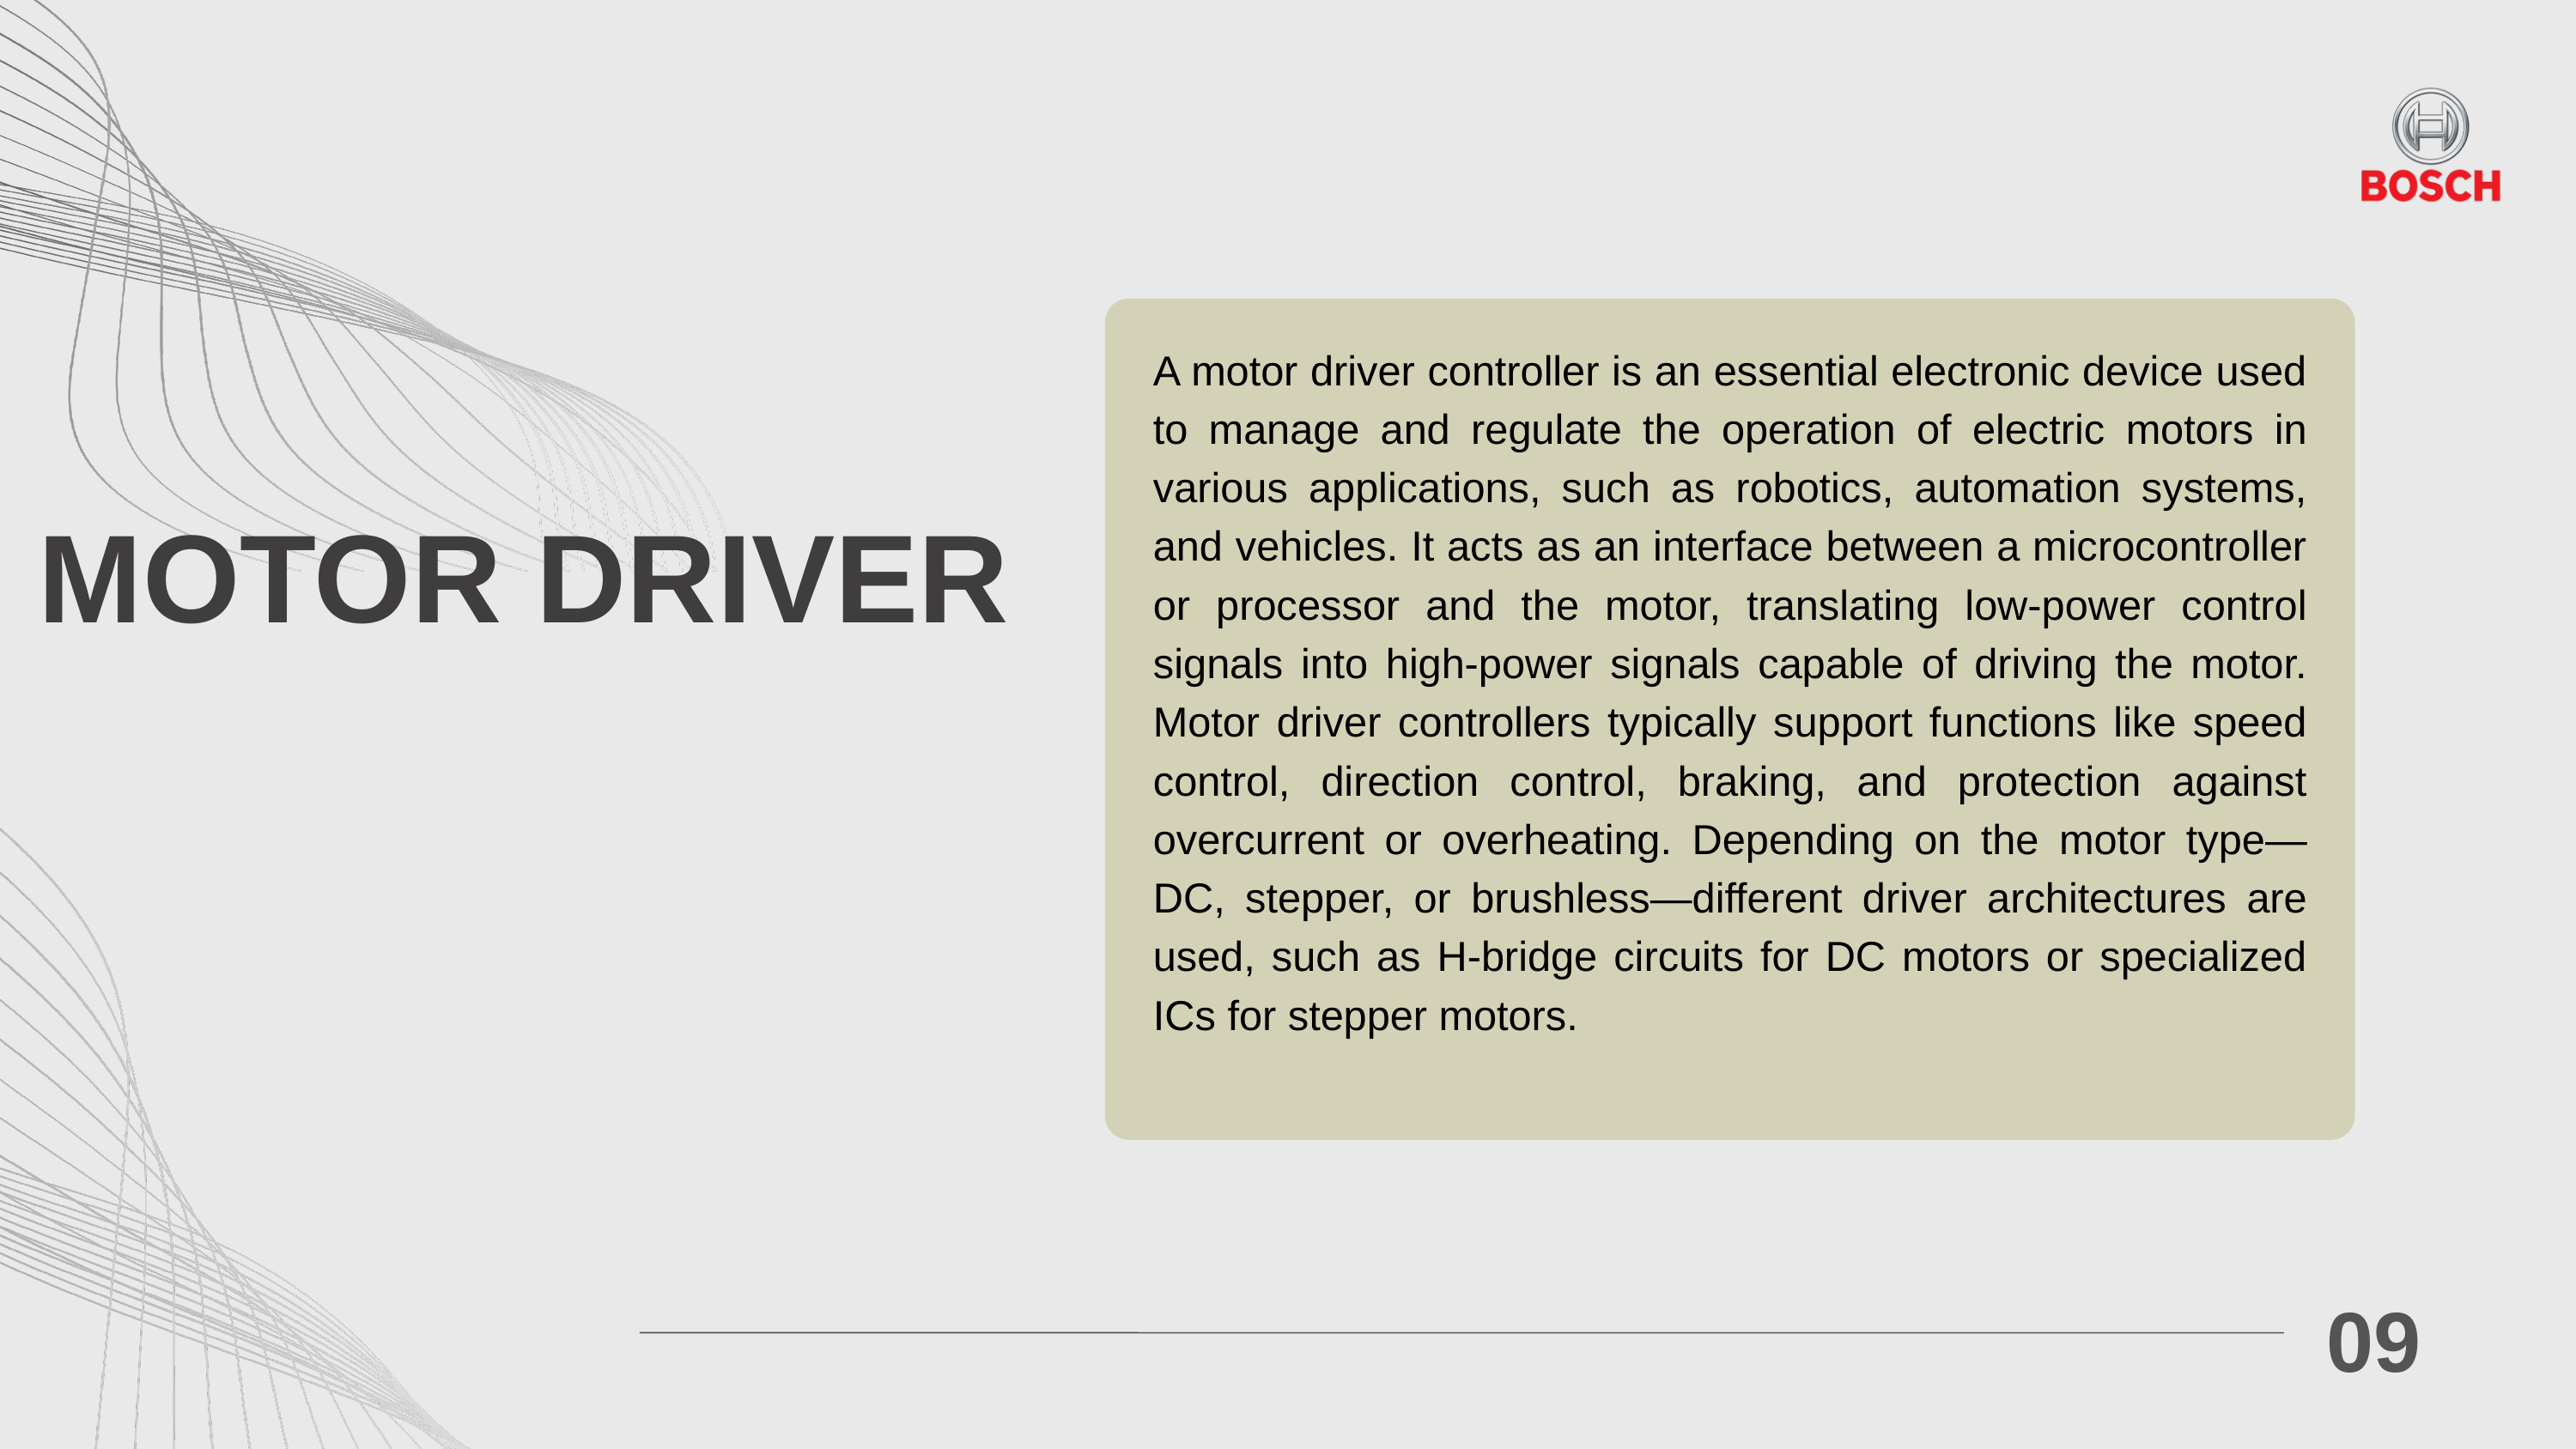

A motor driver controller is an essential electronic device used to manage and regulate the operation of electric motors in various applications, such as robotics, automation systems, and vehicles. It acts as an interface between a microcontroller or processor and the motor, translating low-power control signals into high-power signals capable of driving the motor. Motor driver controllers typically support functions like speed control, direction control, braking, and protection against overcurrent or overheating. Depending on the motor type—DC, stepper, or brushless—different driver architectures are used, such as H-bridge circuits for DC motors or specialized ICs for stepper motors.
MOTOR DRIVER

09